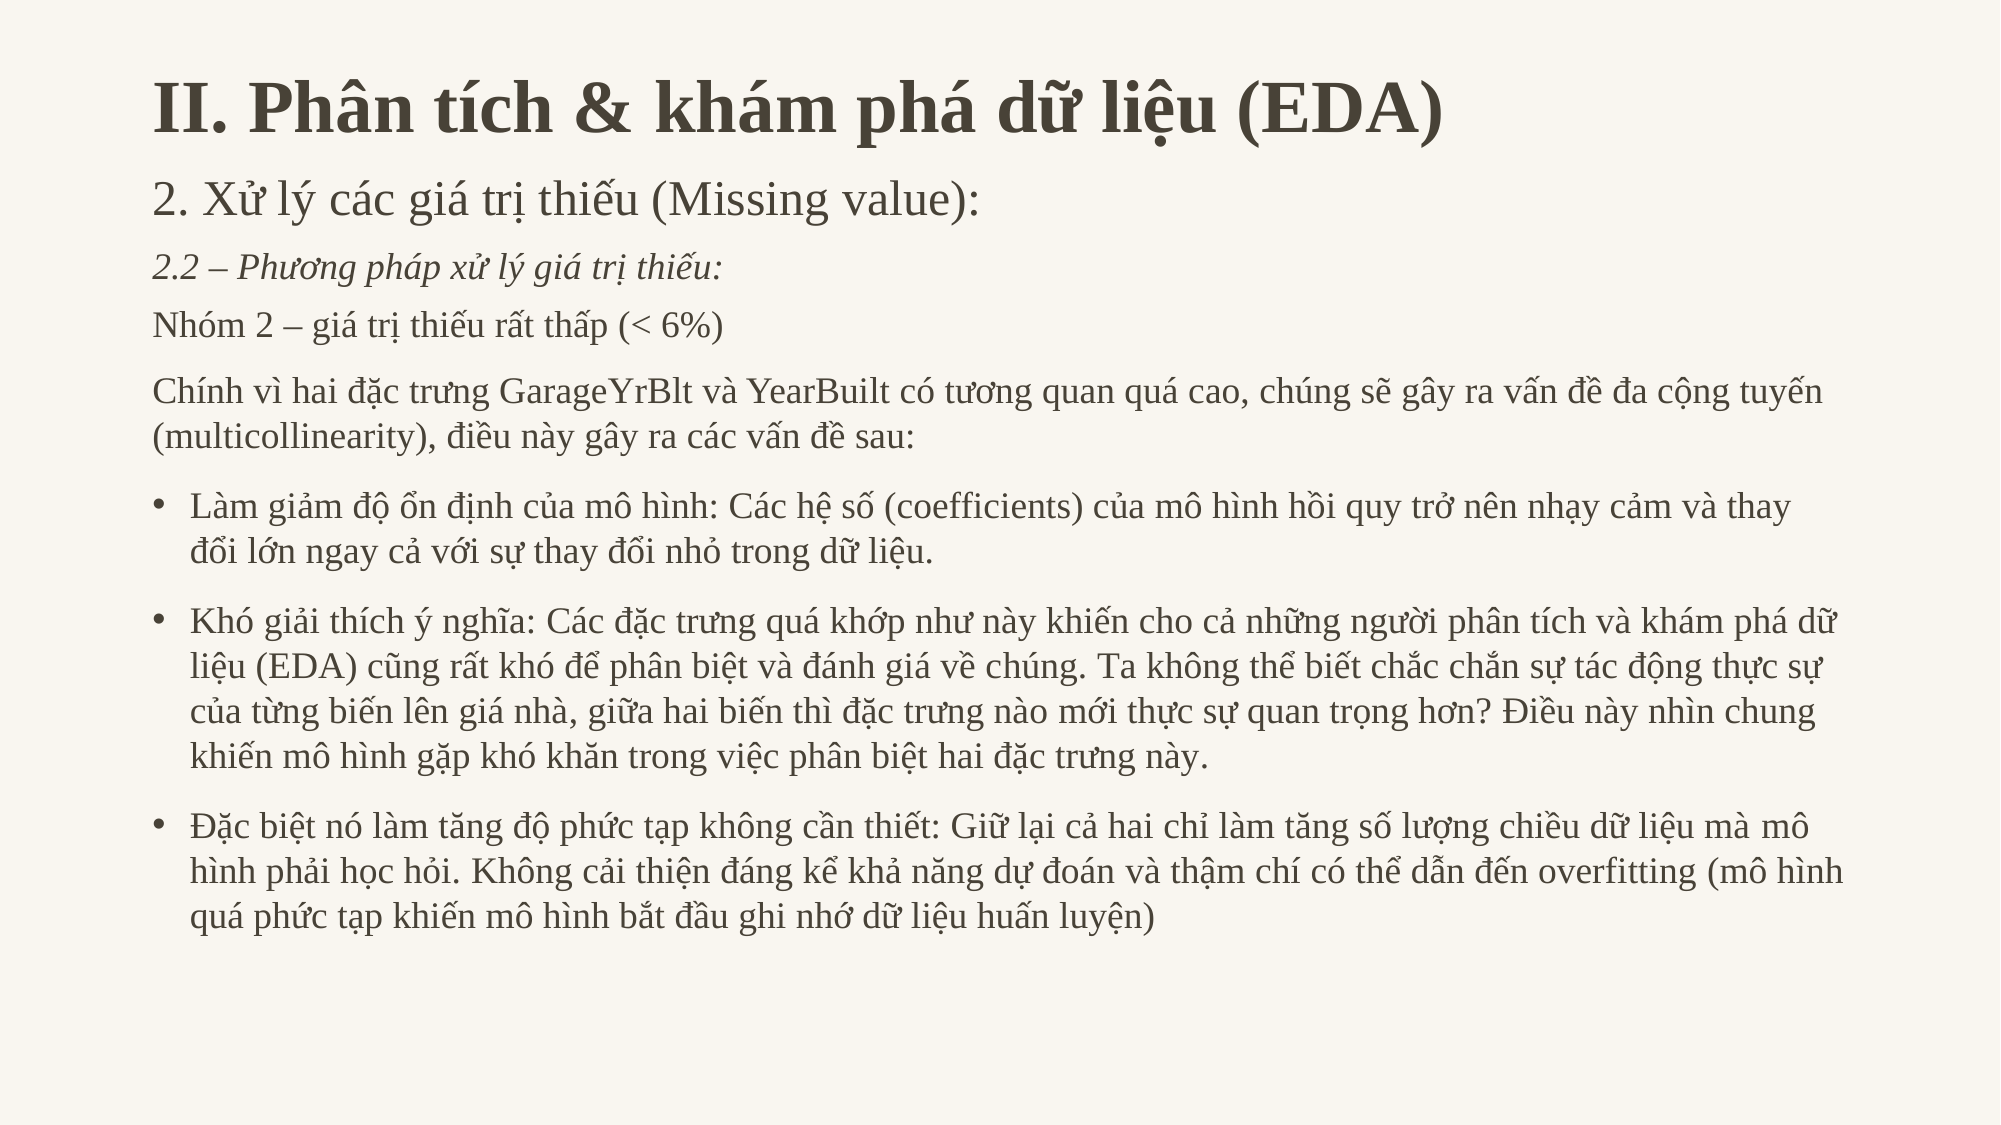

# II. Phân tích & khám phá dữ liệu (EDA)
2. Xử lý các giá trị thiếu (Missing value):
2.2 – Phương pháp xử lý giá trị thiếu:
Nhóm 2 – giá trị thiếu rất thấp (< 6%)
Chính vì hai đặc trưng GarageYrBlt và YearBuilt có tương quan quá cao, chúng sẽ gây ra vấn đề đa cộng tuyến (multicollinearity), điều này gây ra các vấn đề sau:
Làm giảm độ ổn định của mô hình: Các hệ số (coefficients) của mô hình hồi quy trở nên nhạy cảm và thay đổi lớn ngay cả với sự thay đổi nhỏ trong dữ liệu.
Khó giải thích ý nghĩa: Các đặc trưng quá khớp như này khiến cho cả những người phân tích và khám phá dữ liệu (EDA) cũng rất khó để phân biệt và đánh giá về chúng. Ta không thể biết chắc chắn sự tác động thực sự của từng biến lên giá nhà, giữa hai biến thì đặc trưng nào mới thực sự quan trọng hơn? Điều này nhìn chung khiến mô hình gặp khó khăn trong việc phân biệt hai đặc trưng này.
Đặc biệt nó làm tăng độ phức tạp không cần thiết: Giữ lại cả hai chỉ làm tăng số lượng chiều dữ liệu mà mô hình phải học hỏi. Không cải thiện đáng kể khả năng dự đoán và thậm chí có thể dẫn đến overfitting (mô hình quá phức tạp khiến mô hình bắt đầu ghi nhớ dữ liệu huấn luyện)